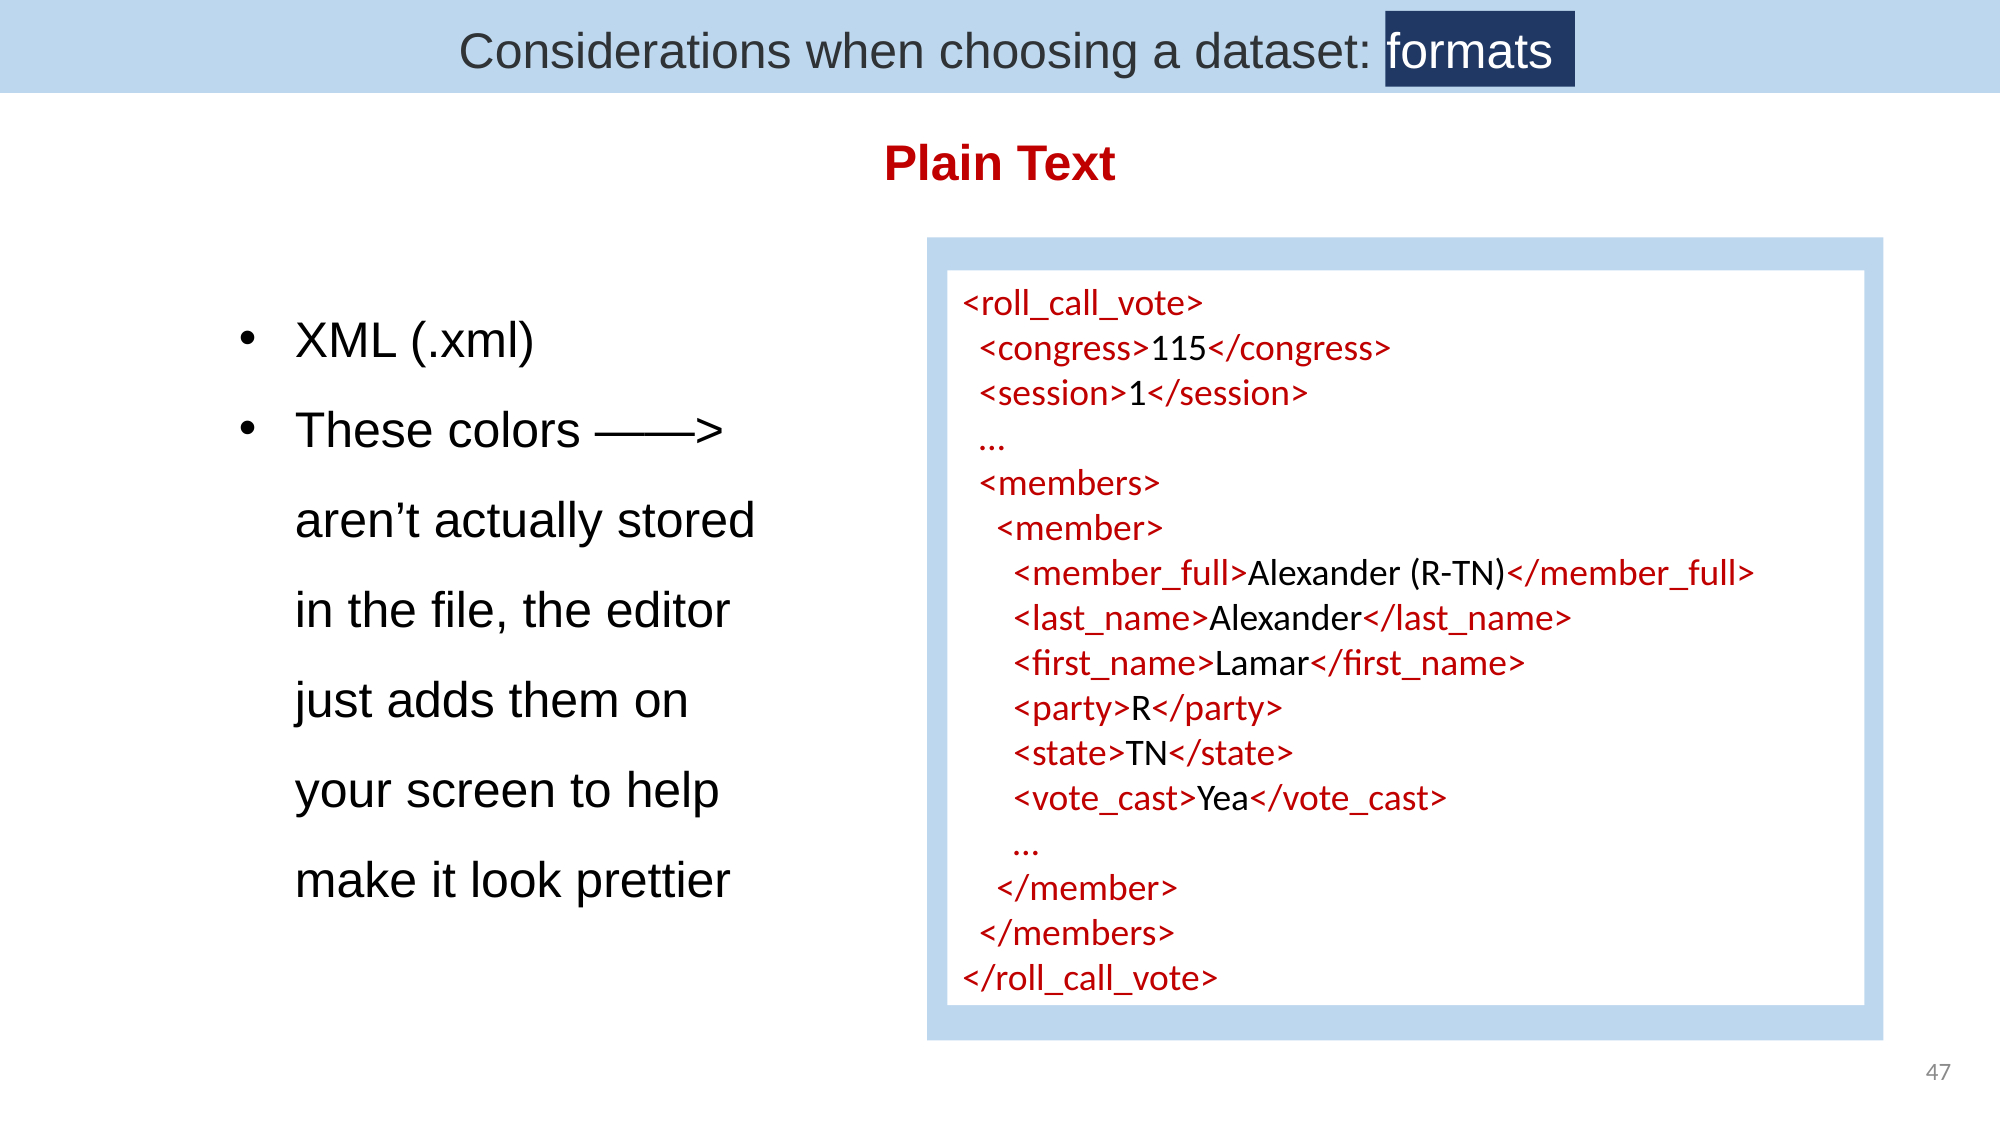

Considerations when choosing a dataset: formats

Plain Text

XML (.xml)
These colors ——>
aren’t actually stored in the file, the editor just adds them on your screen to help make it look prettier
<roll_call_vote>
  <congress>115</congress>
  <session>1</session>
  …
  <members>
    <member>
      <member_full>Alexander (R-TN)</member_full>
      <last_name>Alexander</last_name>
      <first_name>Lamar</first_name>
      <party>R</party>
      <state>TN</state>
      <vote_cast>Yea</vote_cast>
      …
    </member>
  </members>
</roll_call_vote>
47